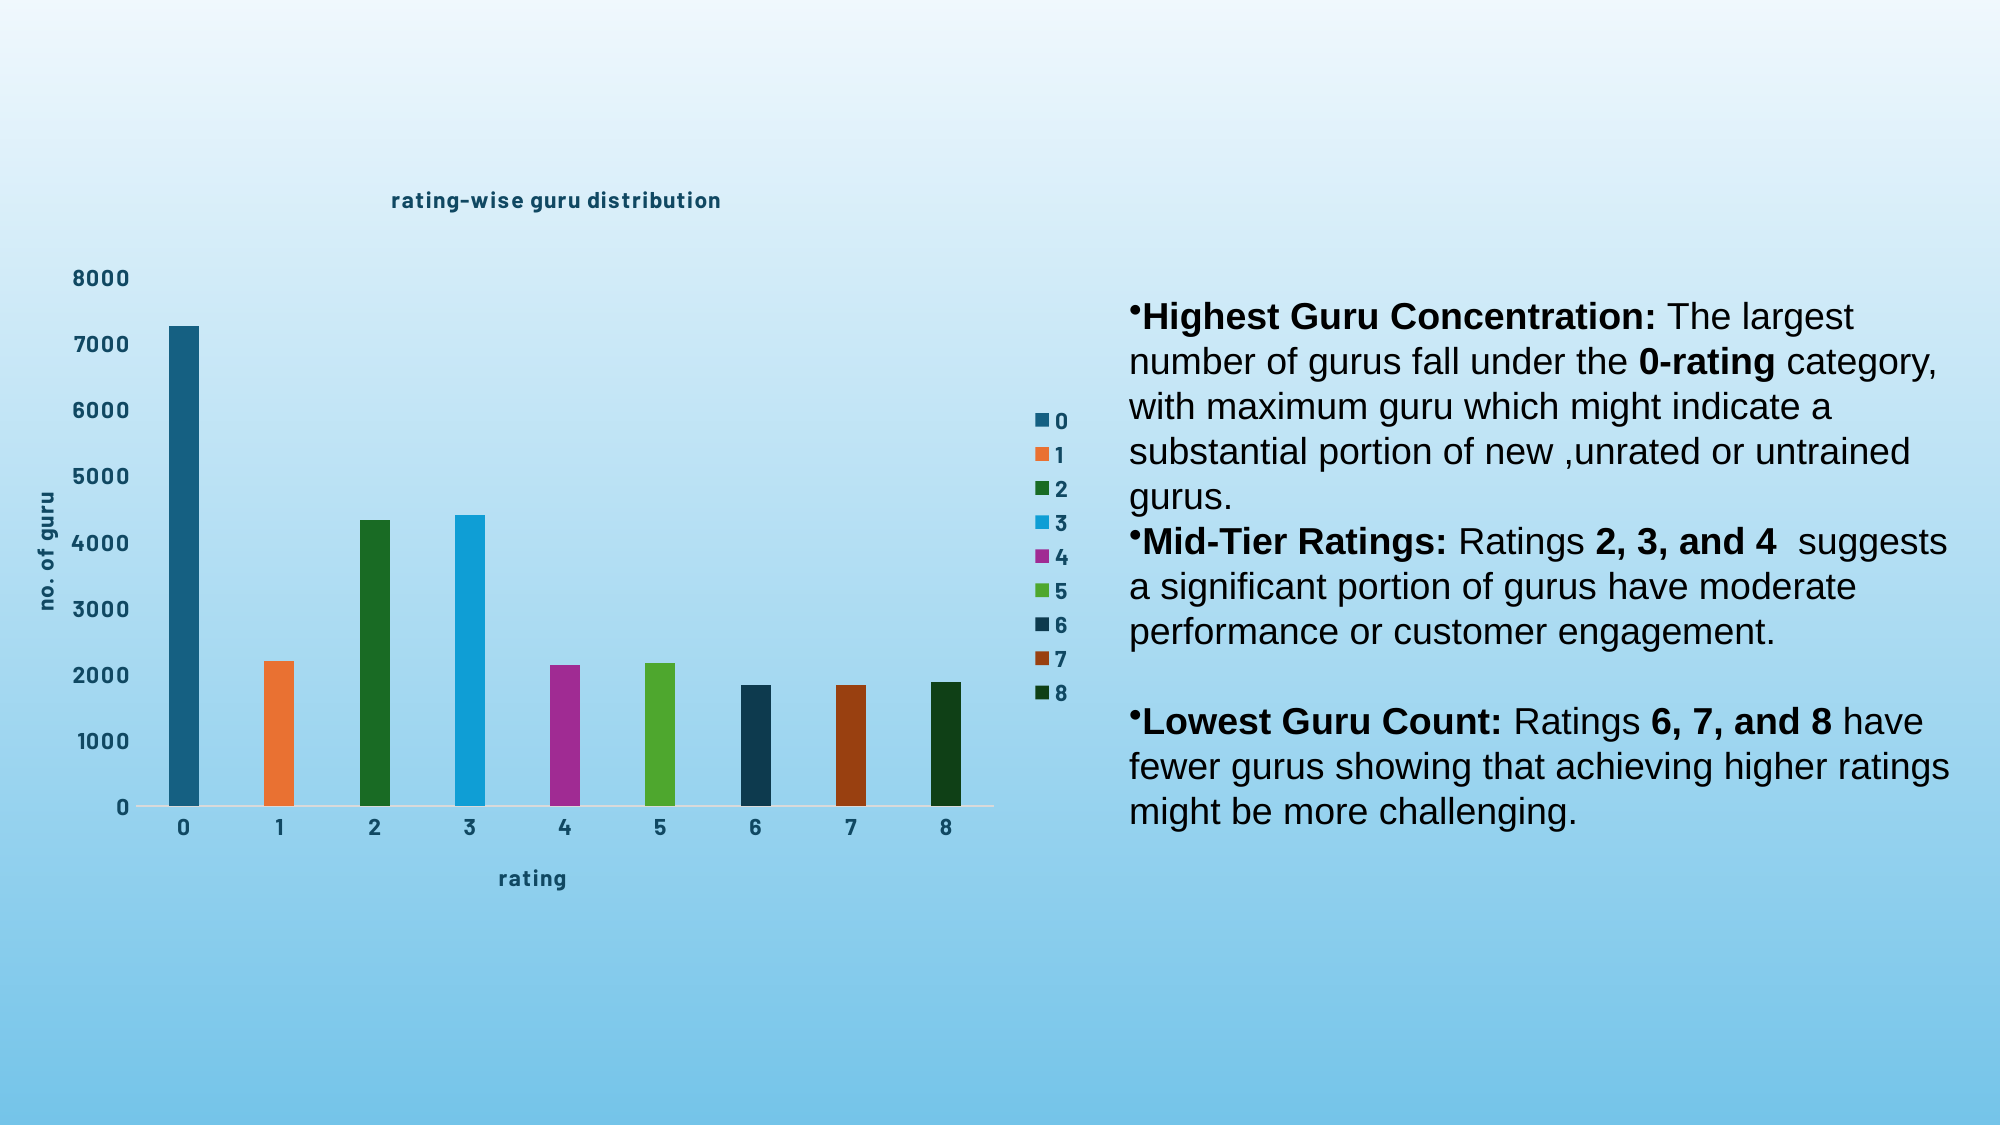

### Chart: rating-wise guru distribution

| Category | Total |
|---|---|
| 0 | 7256.0 |
| 1 | 2199.0 |
| 2 | 4329.0 |
| 3 | 4407.0 |
| 4 | 2132.0 |
| 5 | 2169.0 |
| 6 | 1829.0 |
| 7 | 1824.0 |
| 8 | 1882.0 |
Highest Guru Concentration: The largest number of gurus fall under the 0-rating category, with maximum guru which might indicate a substantial portion of new ,unrated or untrained gurus.
Mid-Tier Ratings: Ratings 2, 3, and 4  suggests a significant portion of gurus have moderate performance or customer engagement.

Lowest Guru Count: Ratings 6, 7, and 8 have fewer gurus showing that achieving higher ratings might be more challenging.